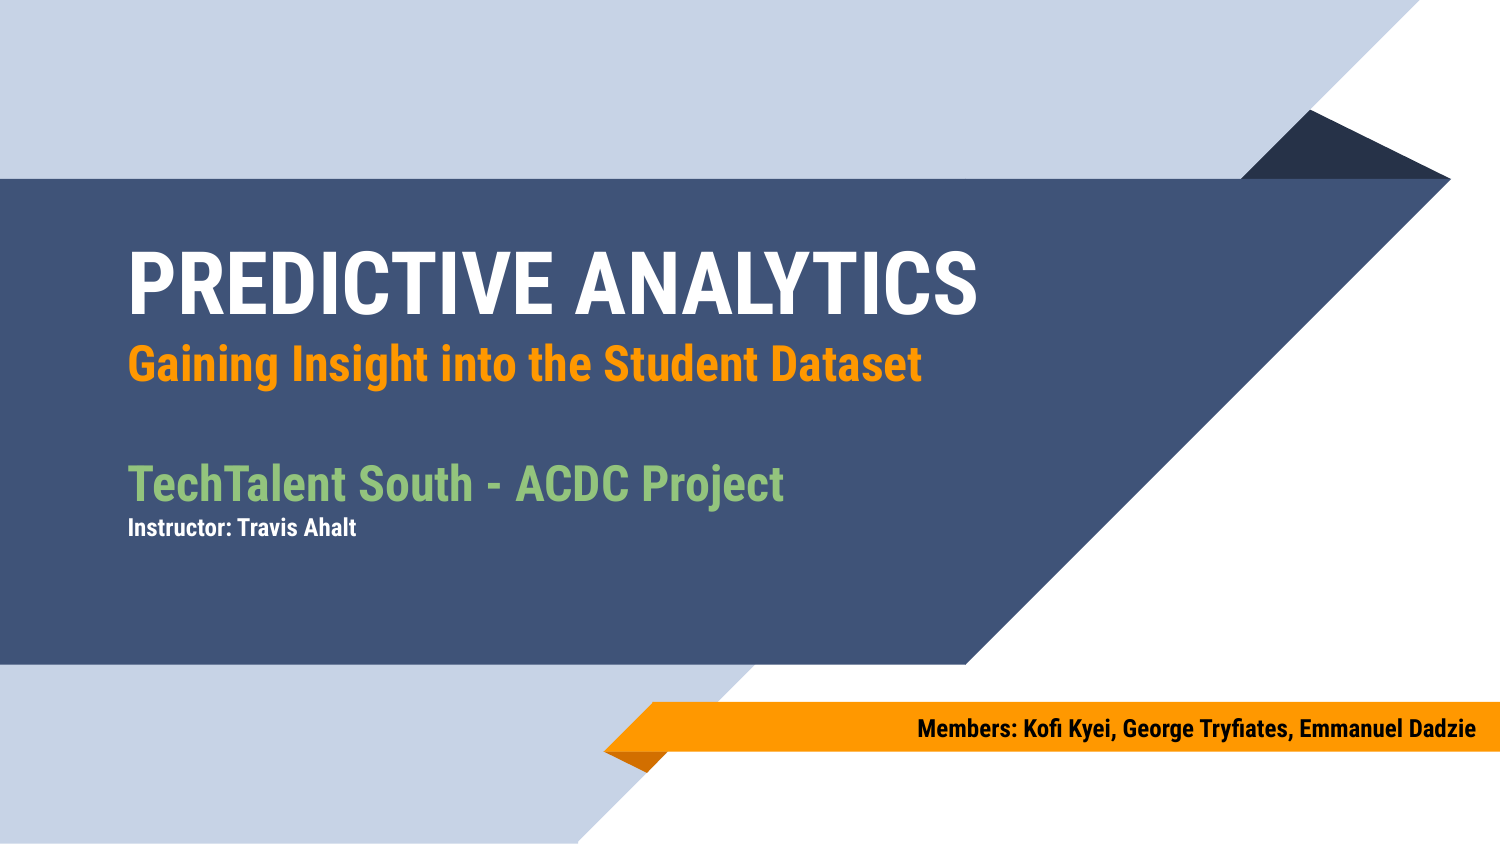

# PREDICTIVE ANALYTICS
Gaining Insight into the Student Dataset

TechTalent South - ACDC Project
Instructor: Travis Ahalt

Members: Kofi Kyei, George Tryfiates, Emmanuel Dadzie